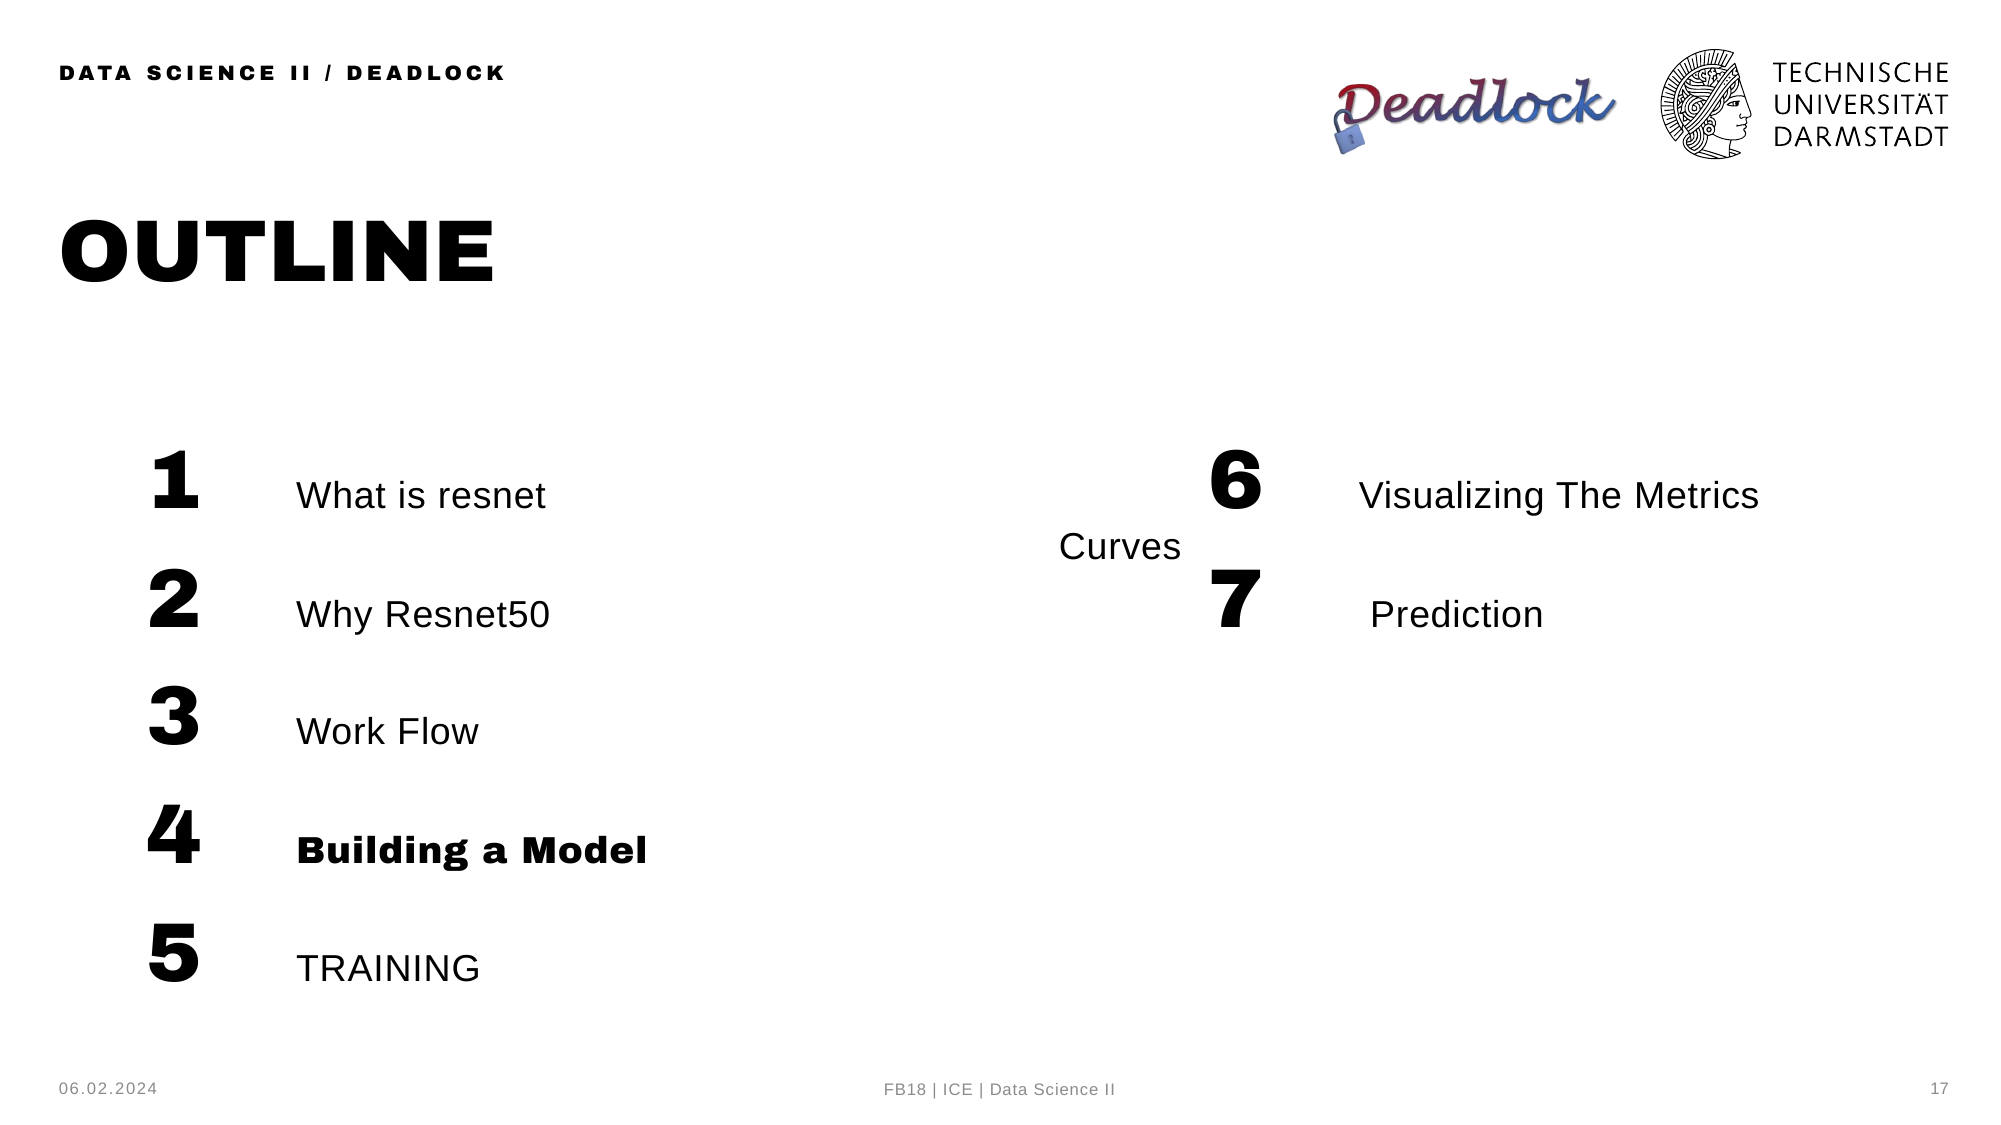

Data Science II / Deadlock
# OUTLINE
	1	What is resnet
	6	Visualizing The Metrics Curves
	2	Why Resnet50
	7	 Prediction
	3	Work Flow
	4	Building a Model
	5	TRAINING
06.02.2024
17